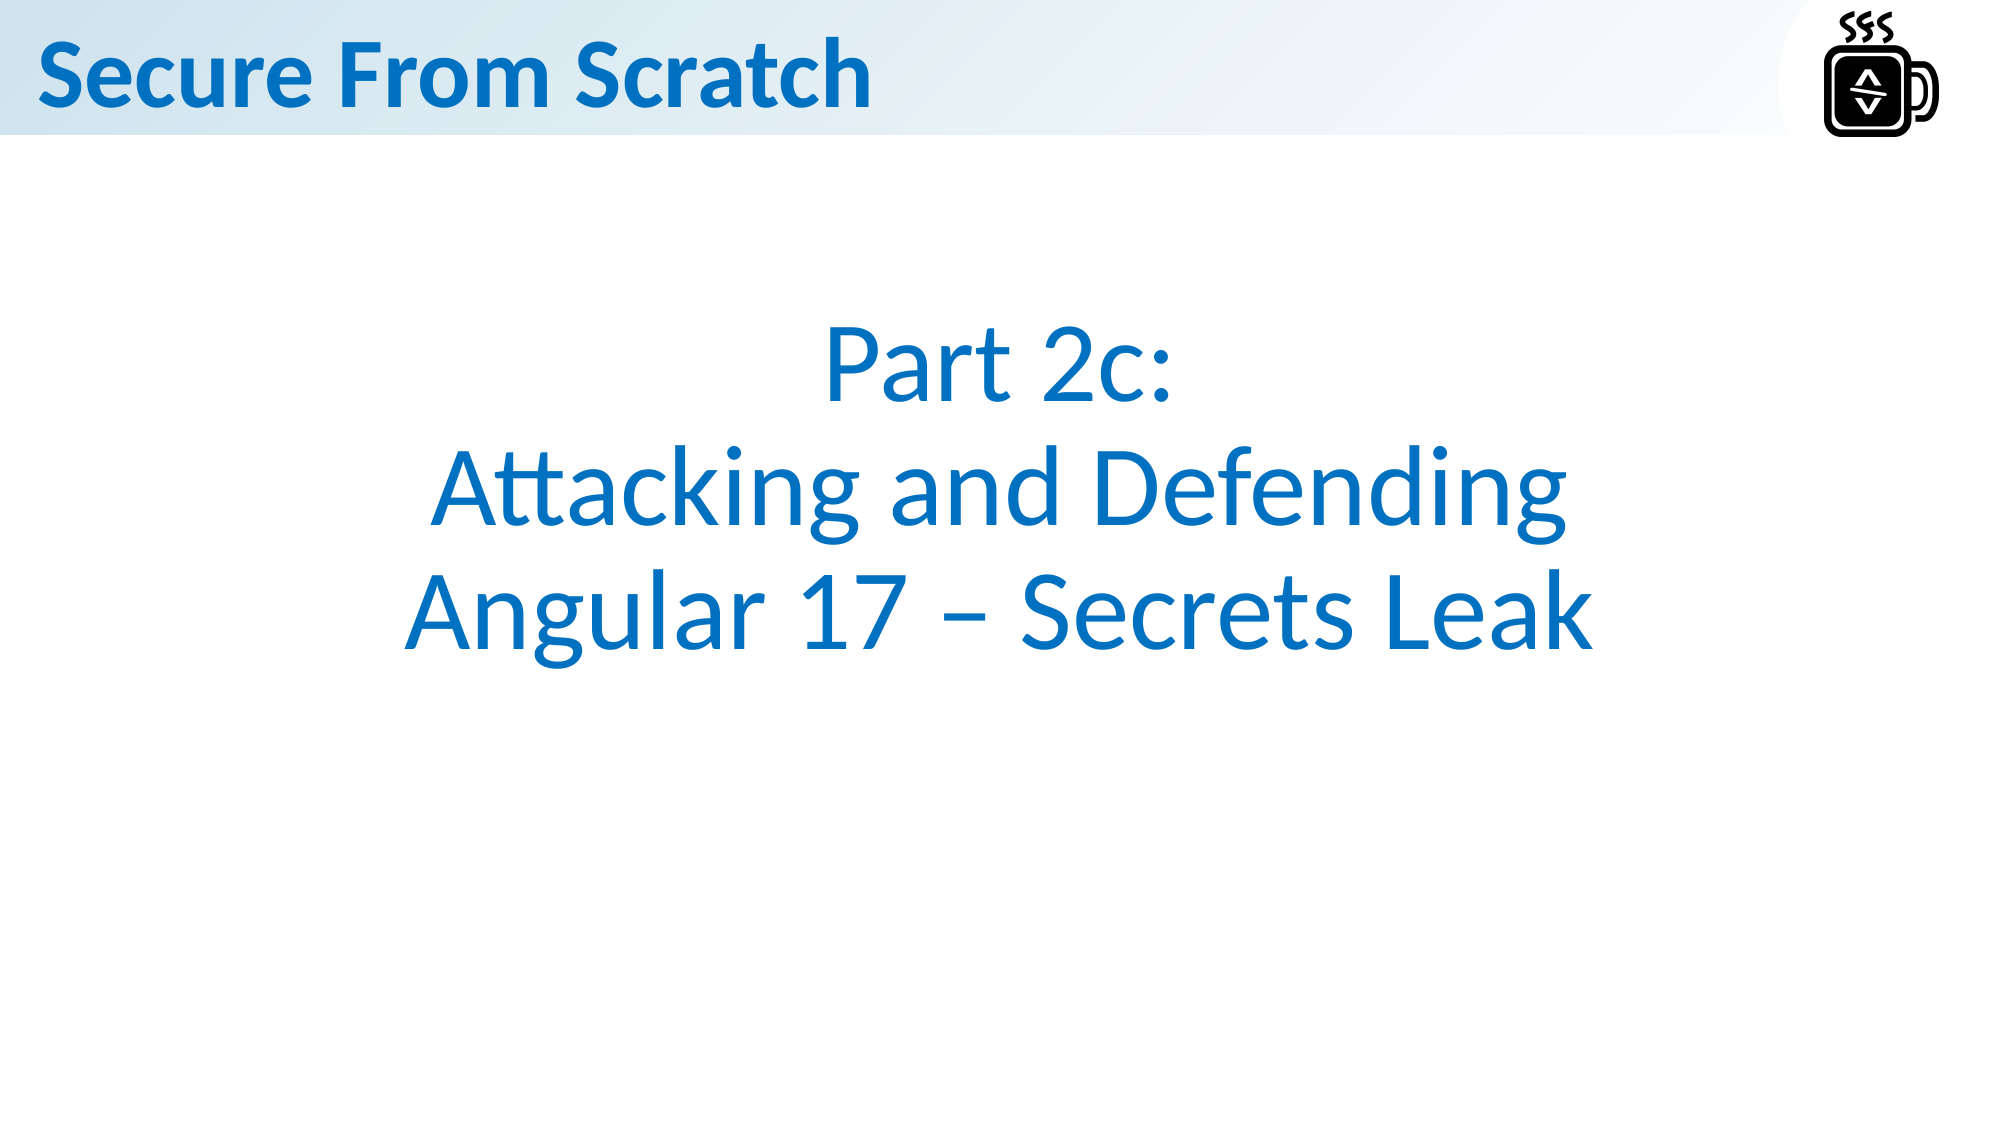

# Part 2c: Attacking and Defending Angular 17 – Secrets Leak